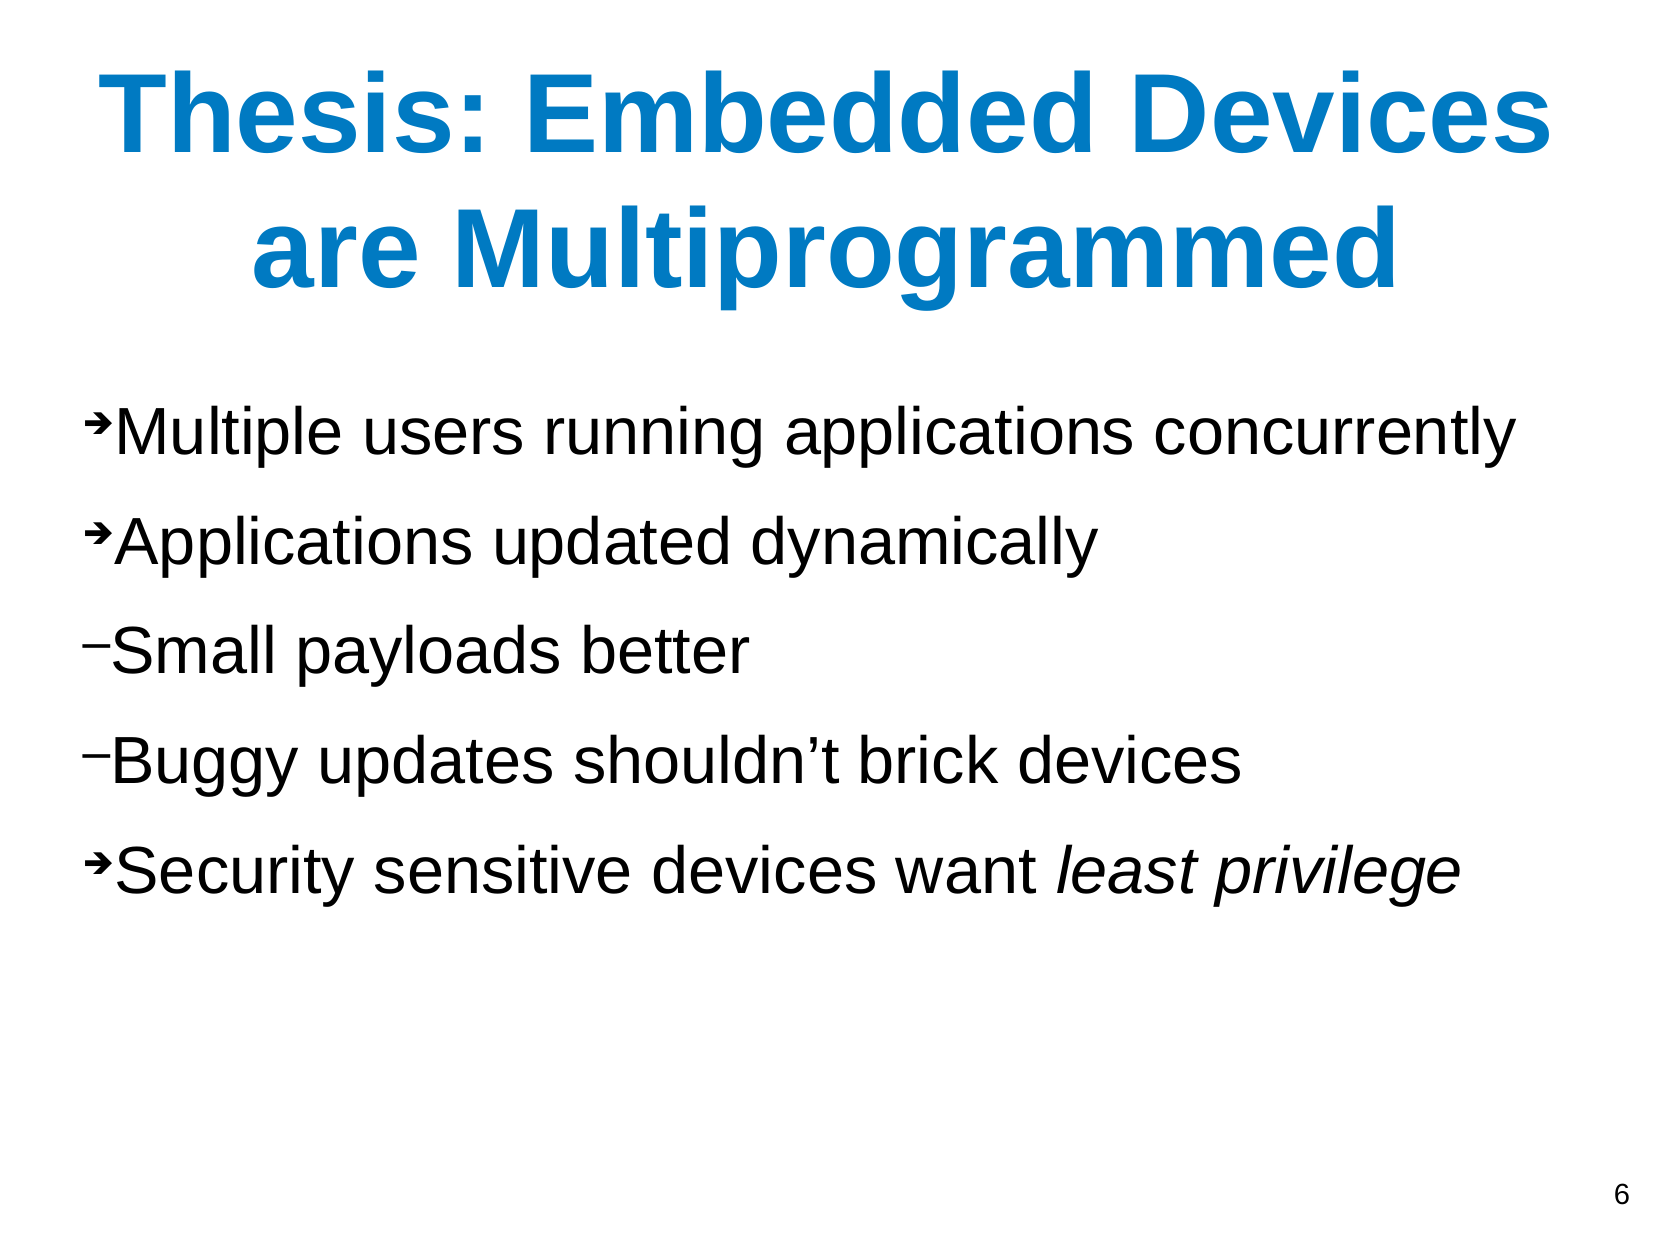

Thesis: Embedded Devices are Multiprogrammed
Multiple users running applications concurrently
Applications updated dynamically
Small payloads better
Buggy updates shouldn’t brick devices
Security sensitive devices want least privilege
6